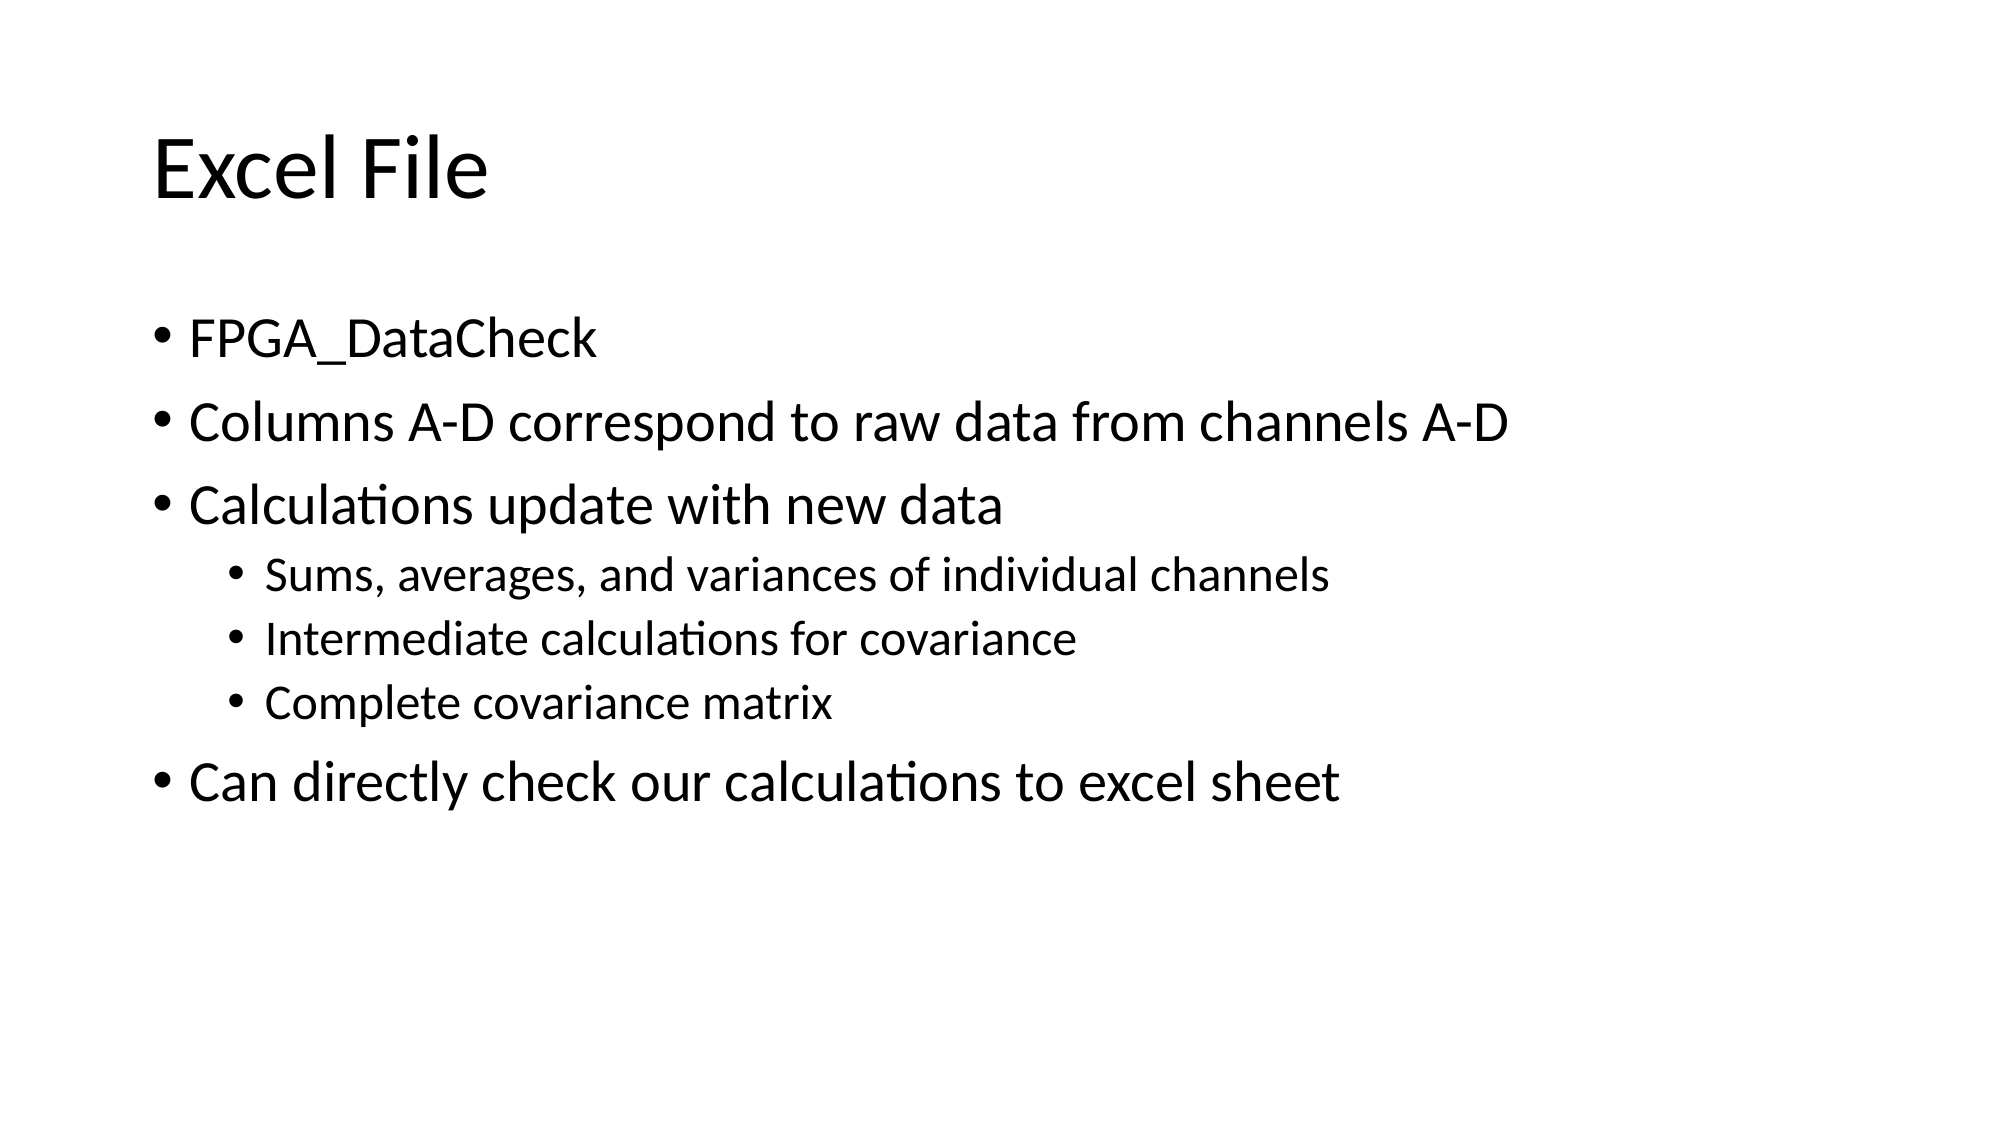

# Excel File
FPGA_DataCheck
Columns A-D correspond to raw data from channels A-D
Calculations update with new data
Sums, averages, and variances of individual channels
Intermediate calculations for covariance
Complete covariance matrix
Can directly check our calculations to excel sheet